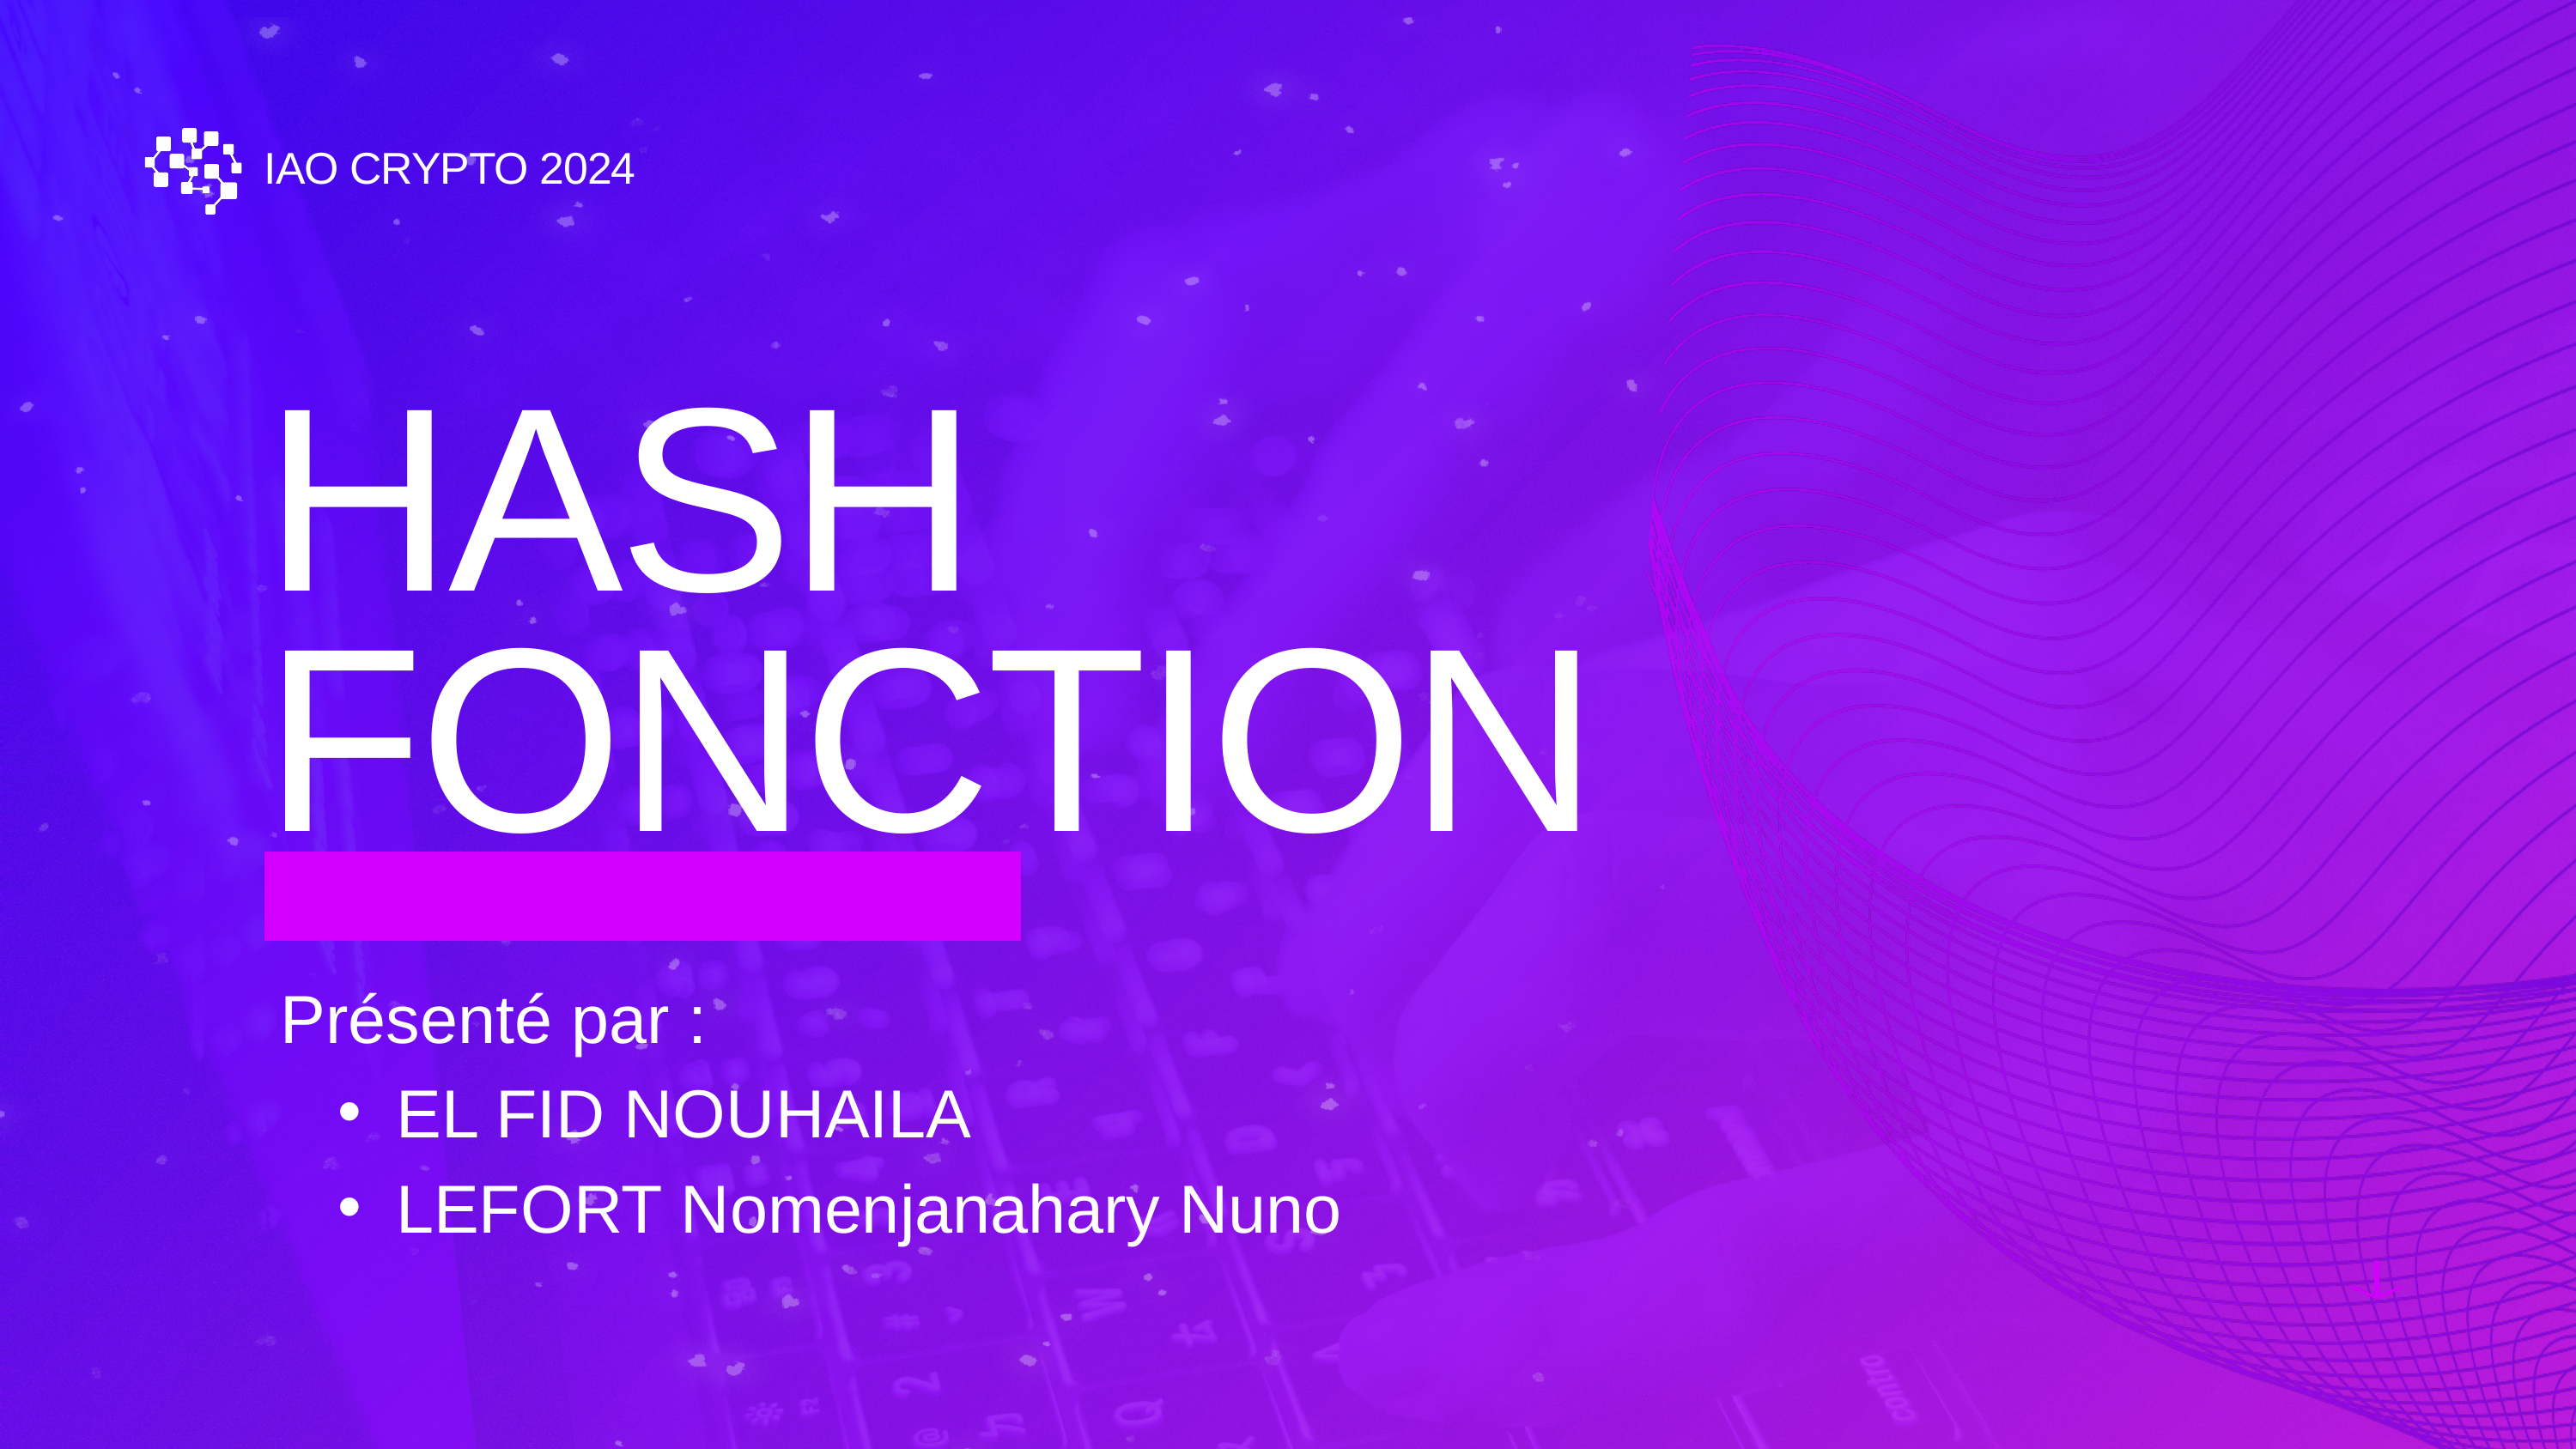

IAO CRYPTO 2024
HASH
FONCTION

Présenté par :
EL FID NOUHAILA
LEFORT Nomenjanahary Nuno